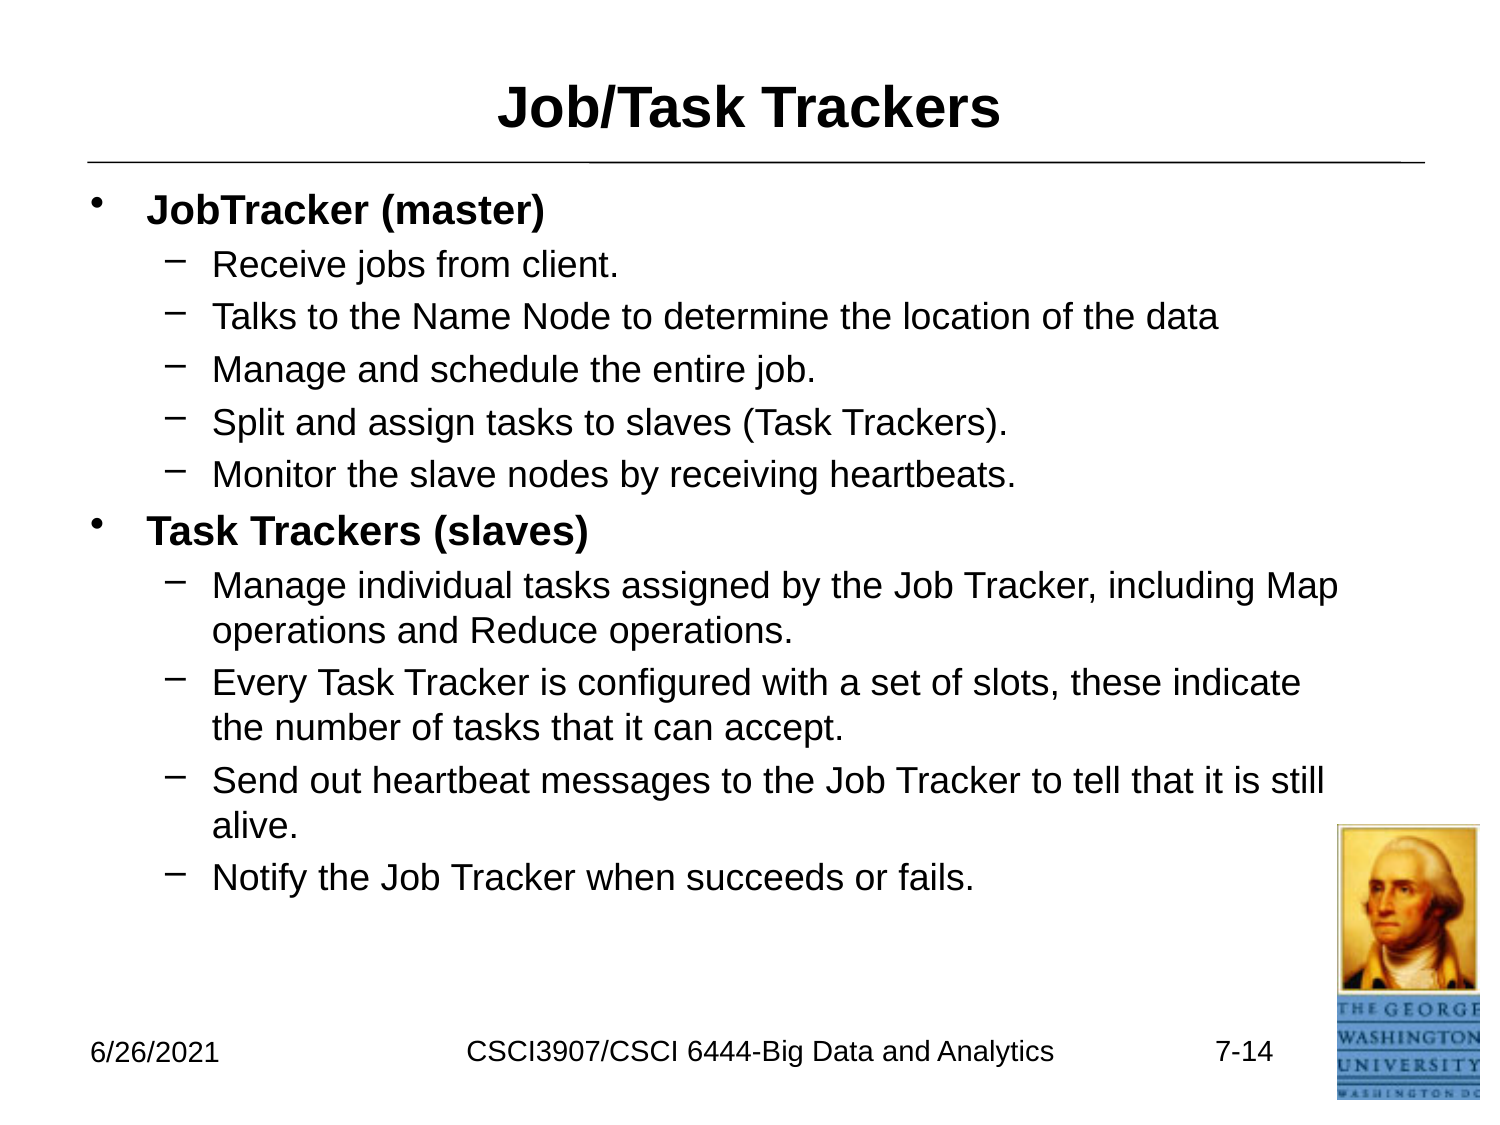

# Job/Task Trackers
JobTracker (master)
Receive jobs from client.
Talks to the Name Node to determine the location of the data
Manage and schedule the entire job.
Split and assign tasks to slaves (Task Trackers).
Monitor the slave nodes by receiving heartbeats.
Task Trackers (slaves)
Manage individual tasks assigned by the Job Tracker, including Map operations and Reduce operations.
Every Task Tracker is configured with a set of slots, these indicate the number of tasks that it can accept.
Send out heartbeat messages to the Job Tracker to tell that it is still alive.
Notify the Job Tracker when succeeds or fails.

CSCI3907/CSCI 6444-Big Data and Analytics
7-14
6/26/2021